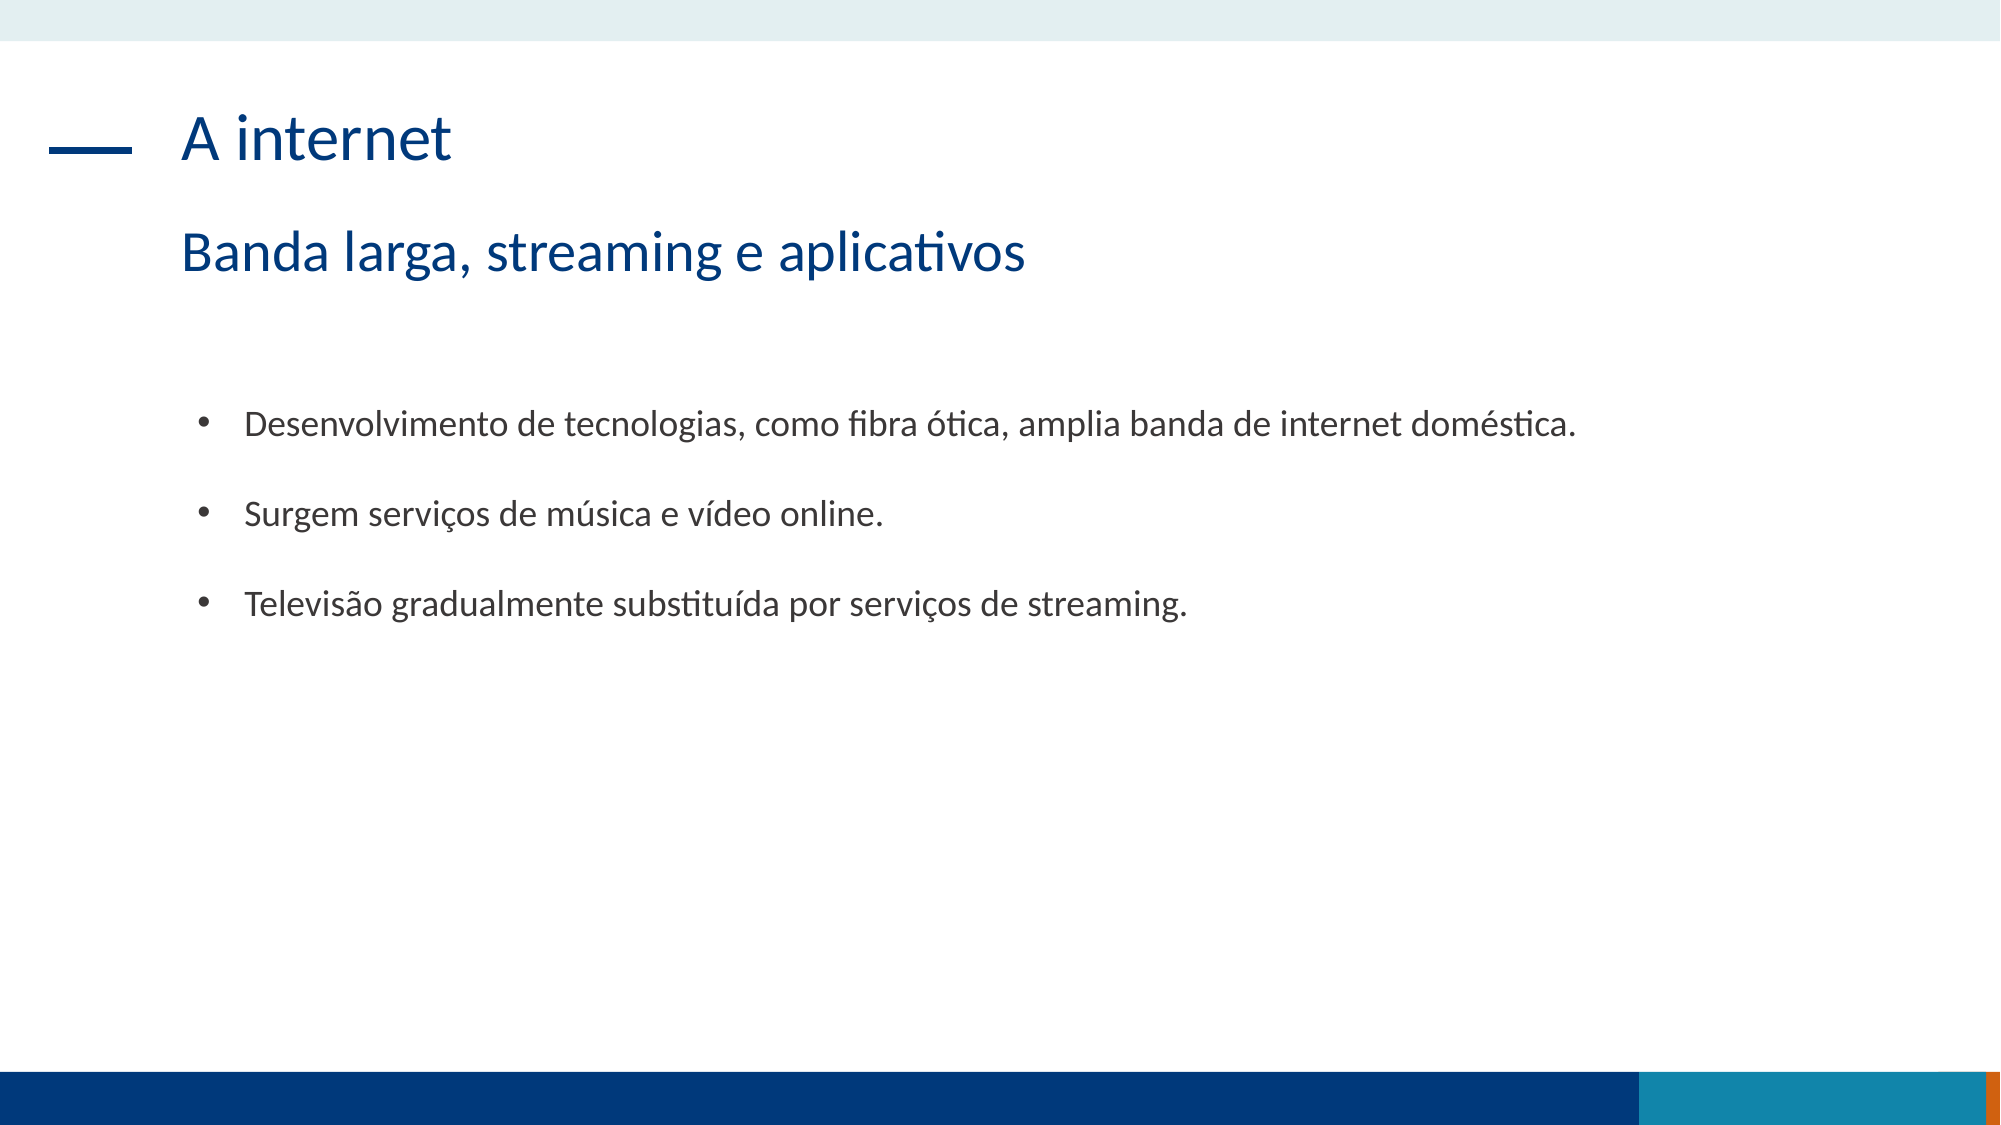

A internet
Banda larga, streaming e aplicativos
Desenvolvimento de tecnologias, como fibra ótica, amplia banda de internet doméstica.

Surgem serviços de música e vídeo online.

Televisão gradualmente substituída por serviços de streaming.